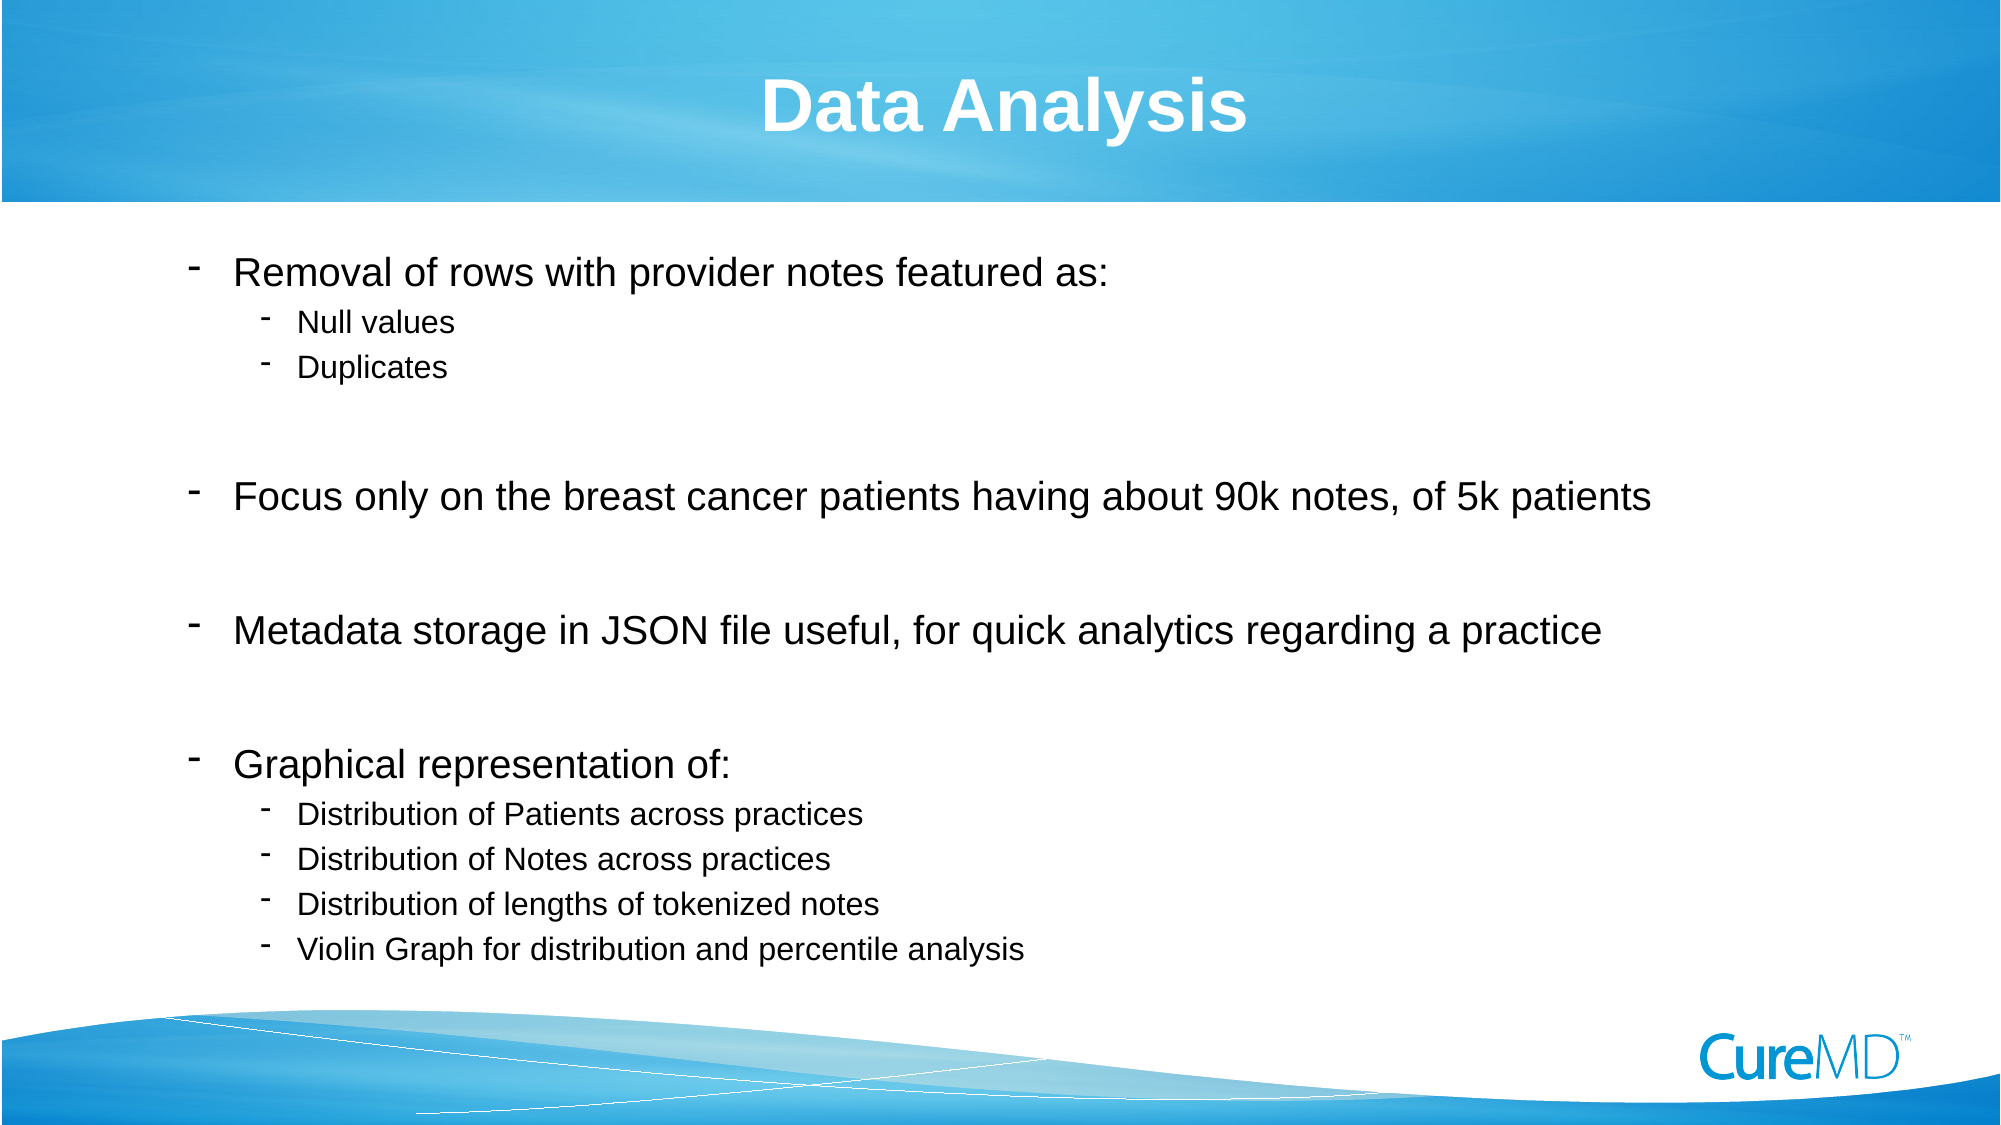

Data Analysis
Removal of rows with provider notes featured as:
Null values
Duplicates

Focus only on the breast cancer patients having about 90k notes, of 5k patients

Metadata storage in JSON file useful, for quick analytics regarding a practice

Graphical representation of:
Distribution of Patients across practices
Distribution of Notes across practices
Distribution of lengths of tokenized notes
Violin Graph for distribution and percentile analysis
9